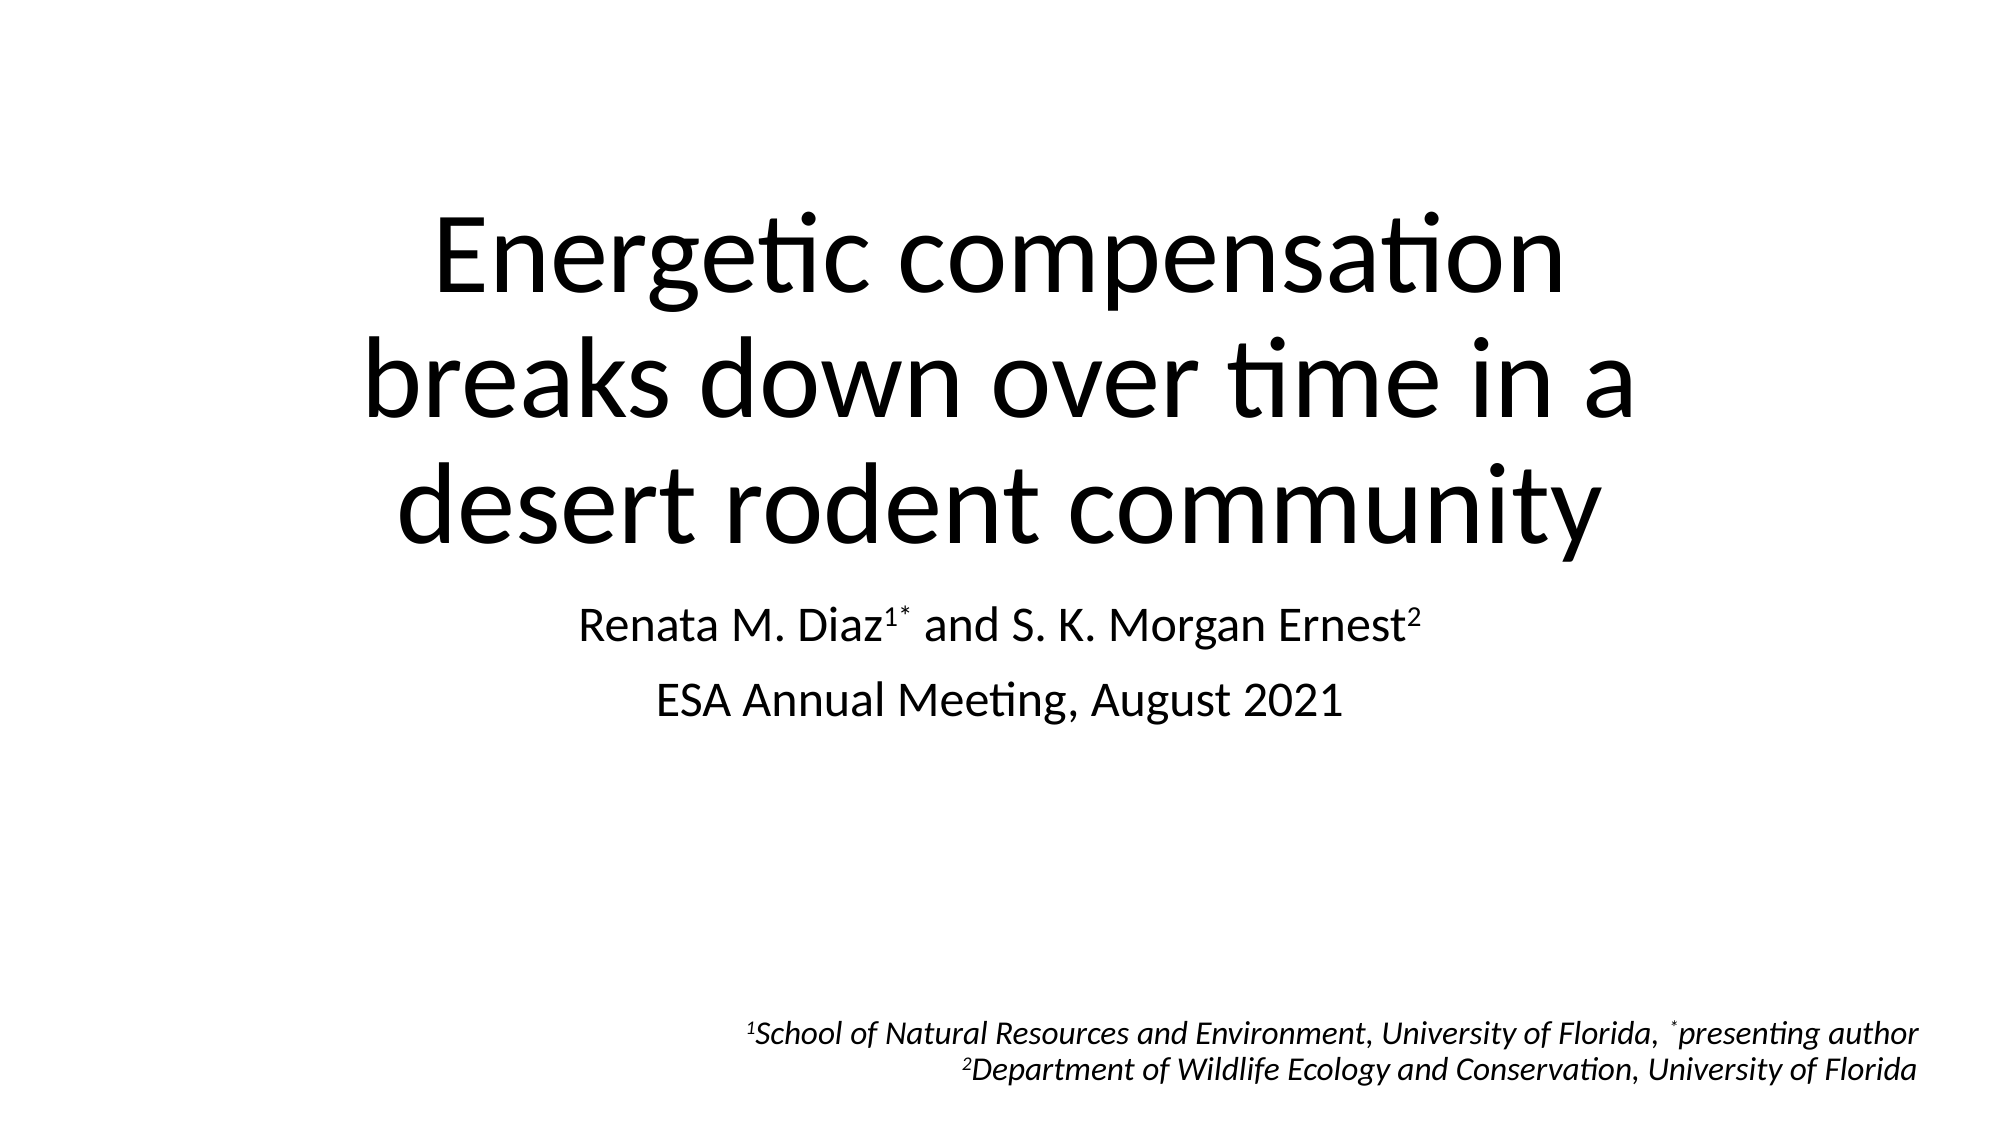

# Energetic compensation breaks down over time in a desert rodent community
Renata M. Diaz1* and S. K. Morgan Ernest2
ESA Annual Meeting, August 2021

1School of Natural Resources and Environment, University of Florida, *presenting author
2Department of Wildlife Ecology and Conservation, University of Florida